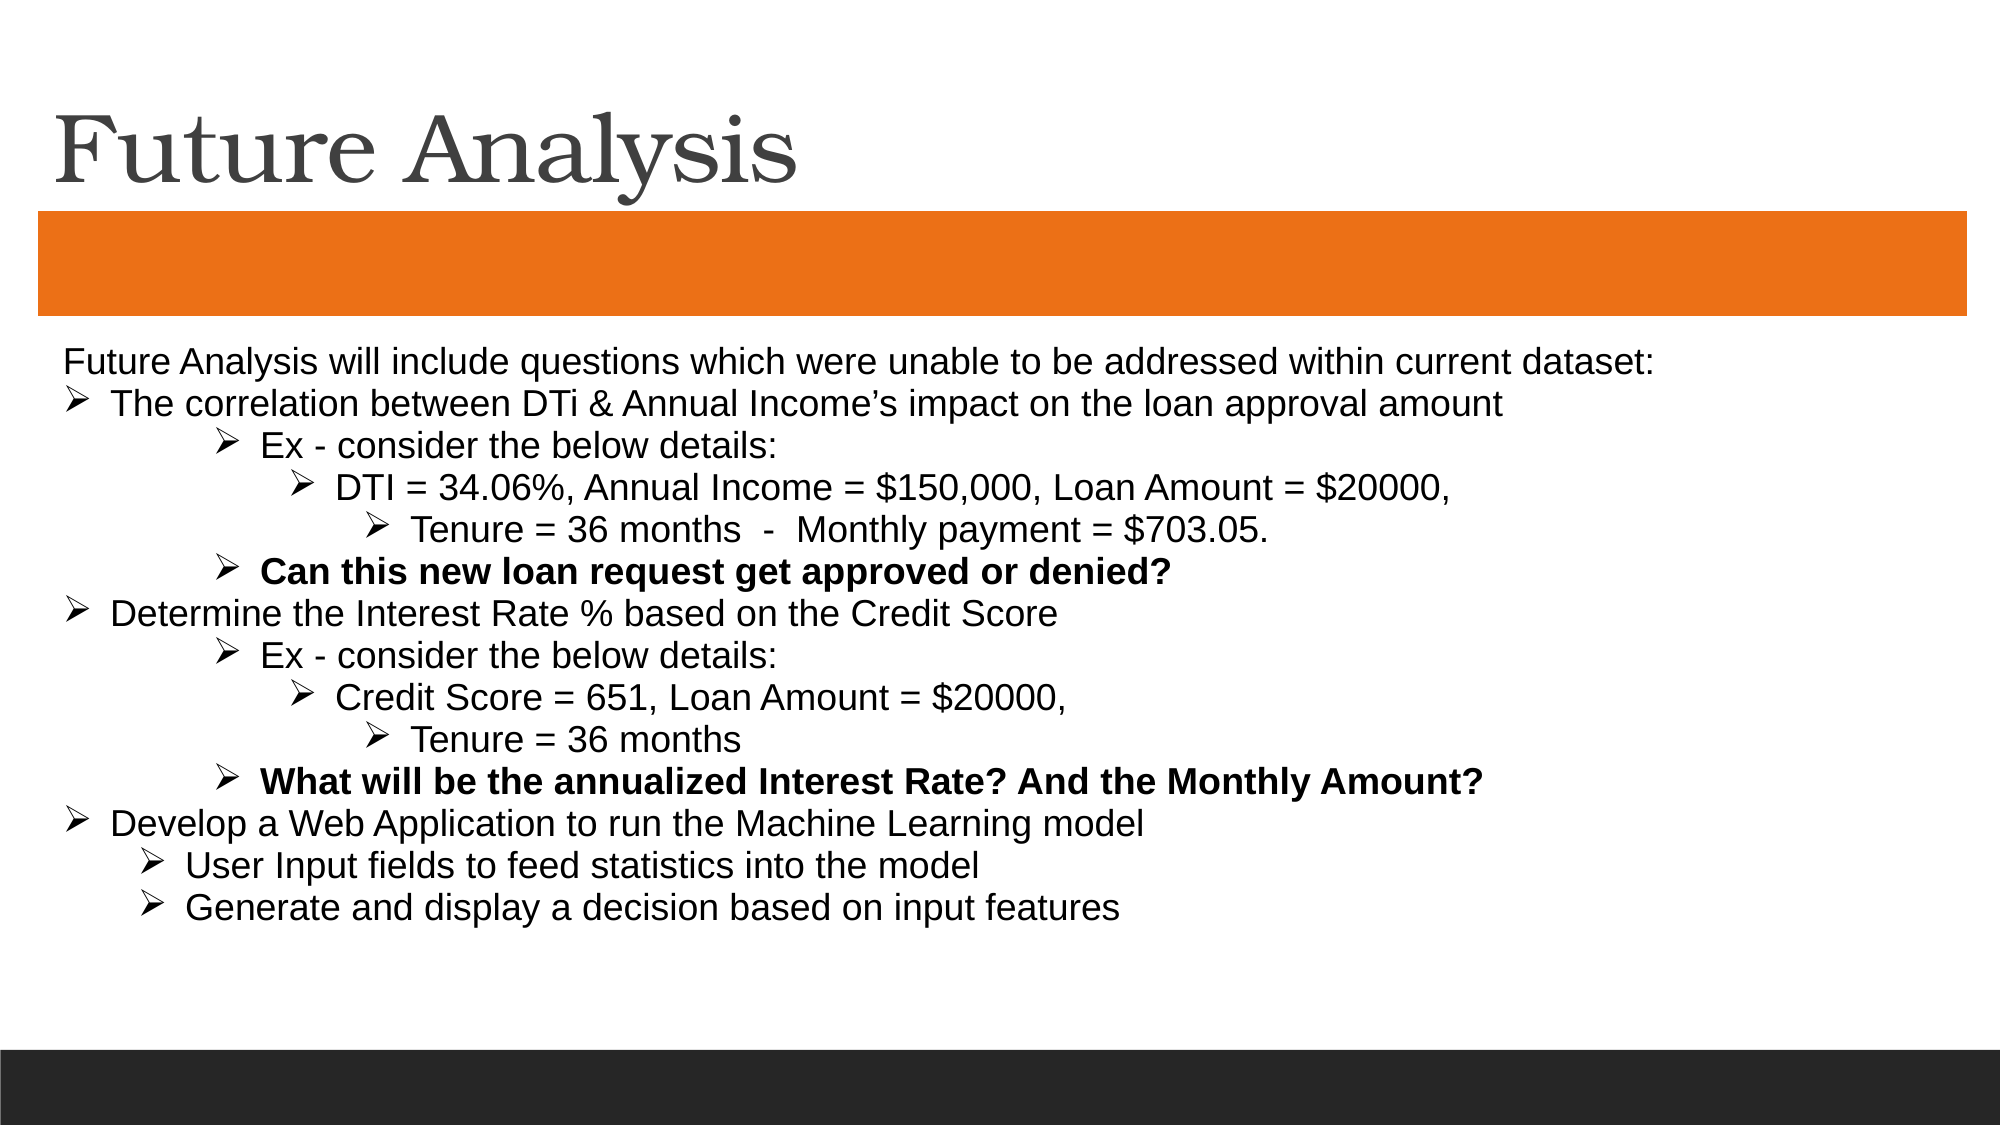

# Future Analysis
|  |
| --- |
| Future Analysis will include questions which were unable to be addressed within current dataset: The correlation between DTi & Annual Income’s impact on the loan approval amount Ex - consider the below details: DTI = 34.06%, Annual Income = $150,000, Loan Amount = $20000, Tenure = 36 months - Monthly payment = $703.05. Can this new loan request get approved or denied? Determine the Interest Rate % based on the Credit Score Ex - consider the below details: Credit Score = 651, Loan Amount = $20000, Tenure = 36 months What will be the annualized Interest Rate? And the Monthly Amount? Develop a Web Application to run the Machine Learning model User Input fields to feed statistics into the model Generate and display a decision based on input features |
|  |